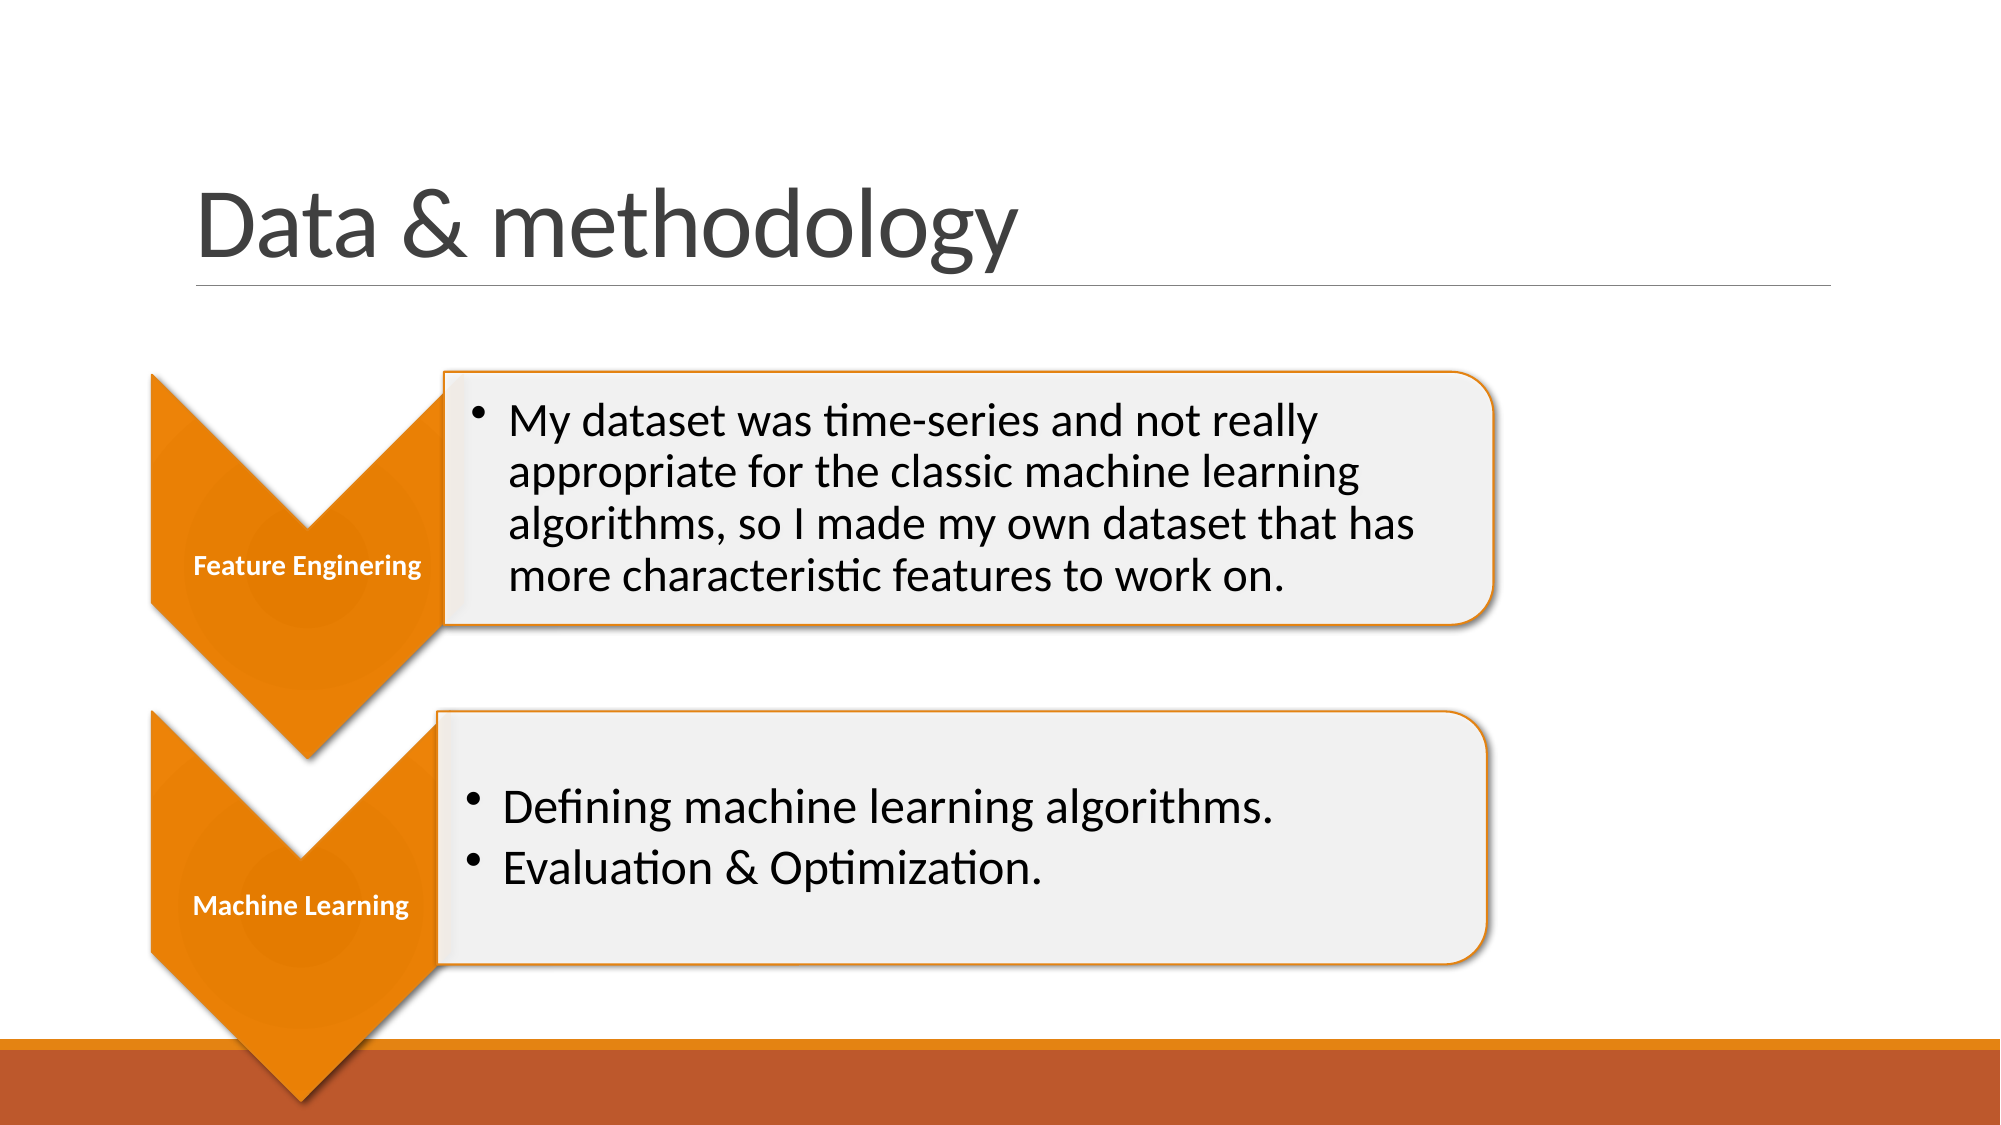

# Data & methodology
Feature Enginering
My dataset was time-series and not really appropriate for the classic machine learning algorithms, so I made my own dataset that has more characteristic features to work on.
Machine Learning
Defining machine learning algorithms.
Evaluation & Optimization.